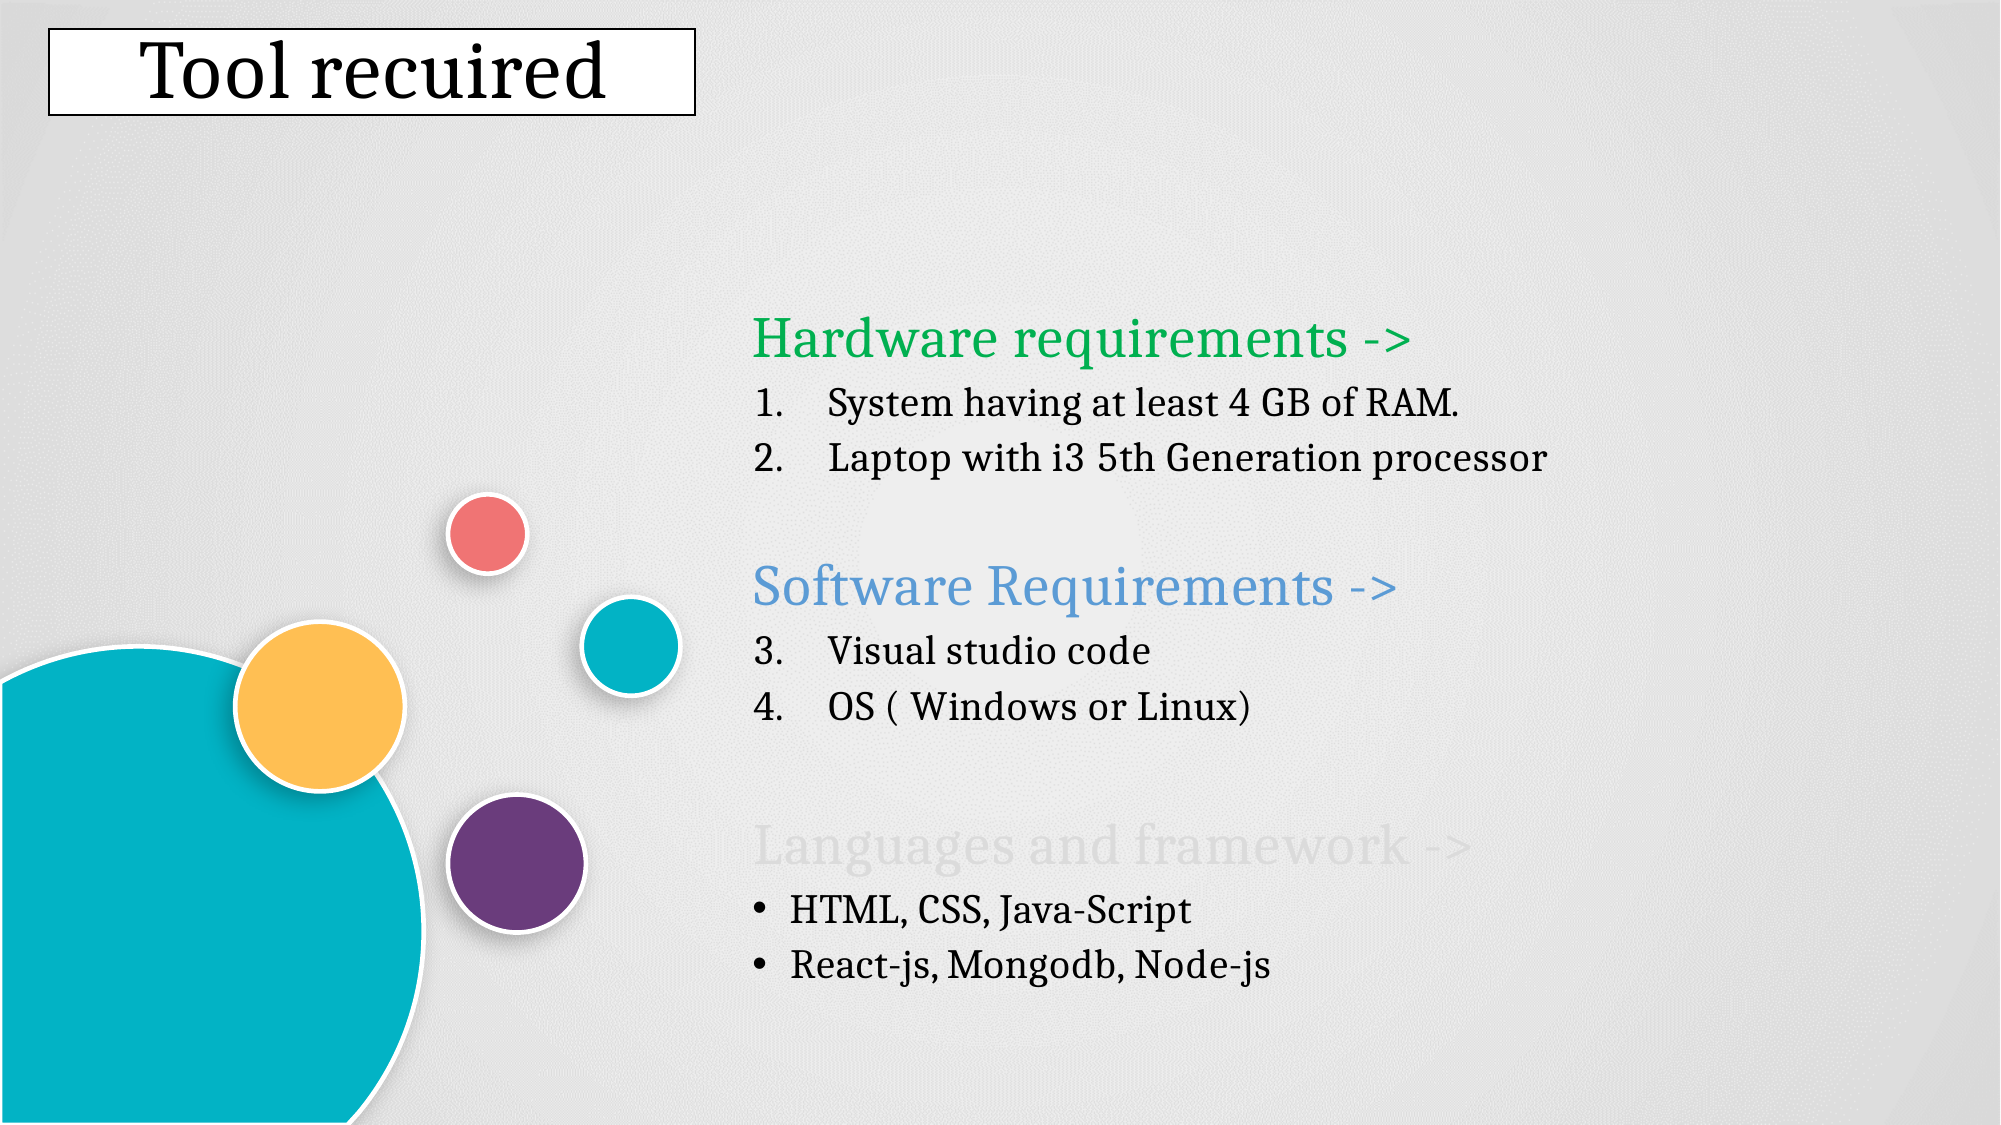

# Tool recuired

Hardware requirements ->
System having at least 4 GB of RAM.
Laptop with i3 5th Generation processor

Software Requirements ->
Visual studio code
OS ( Windows or Linux)

Languages and framework ->
HTML, CSS, Java-Script
React-js, Mongodb, Node-js